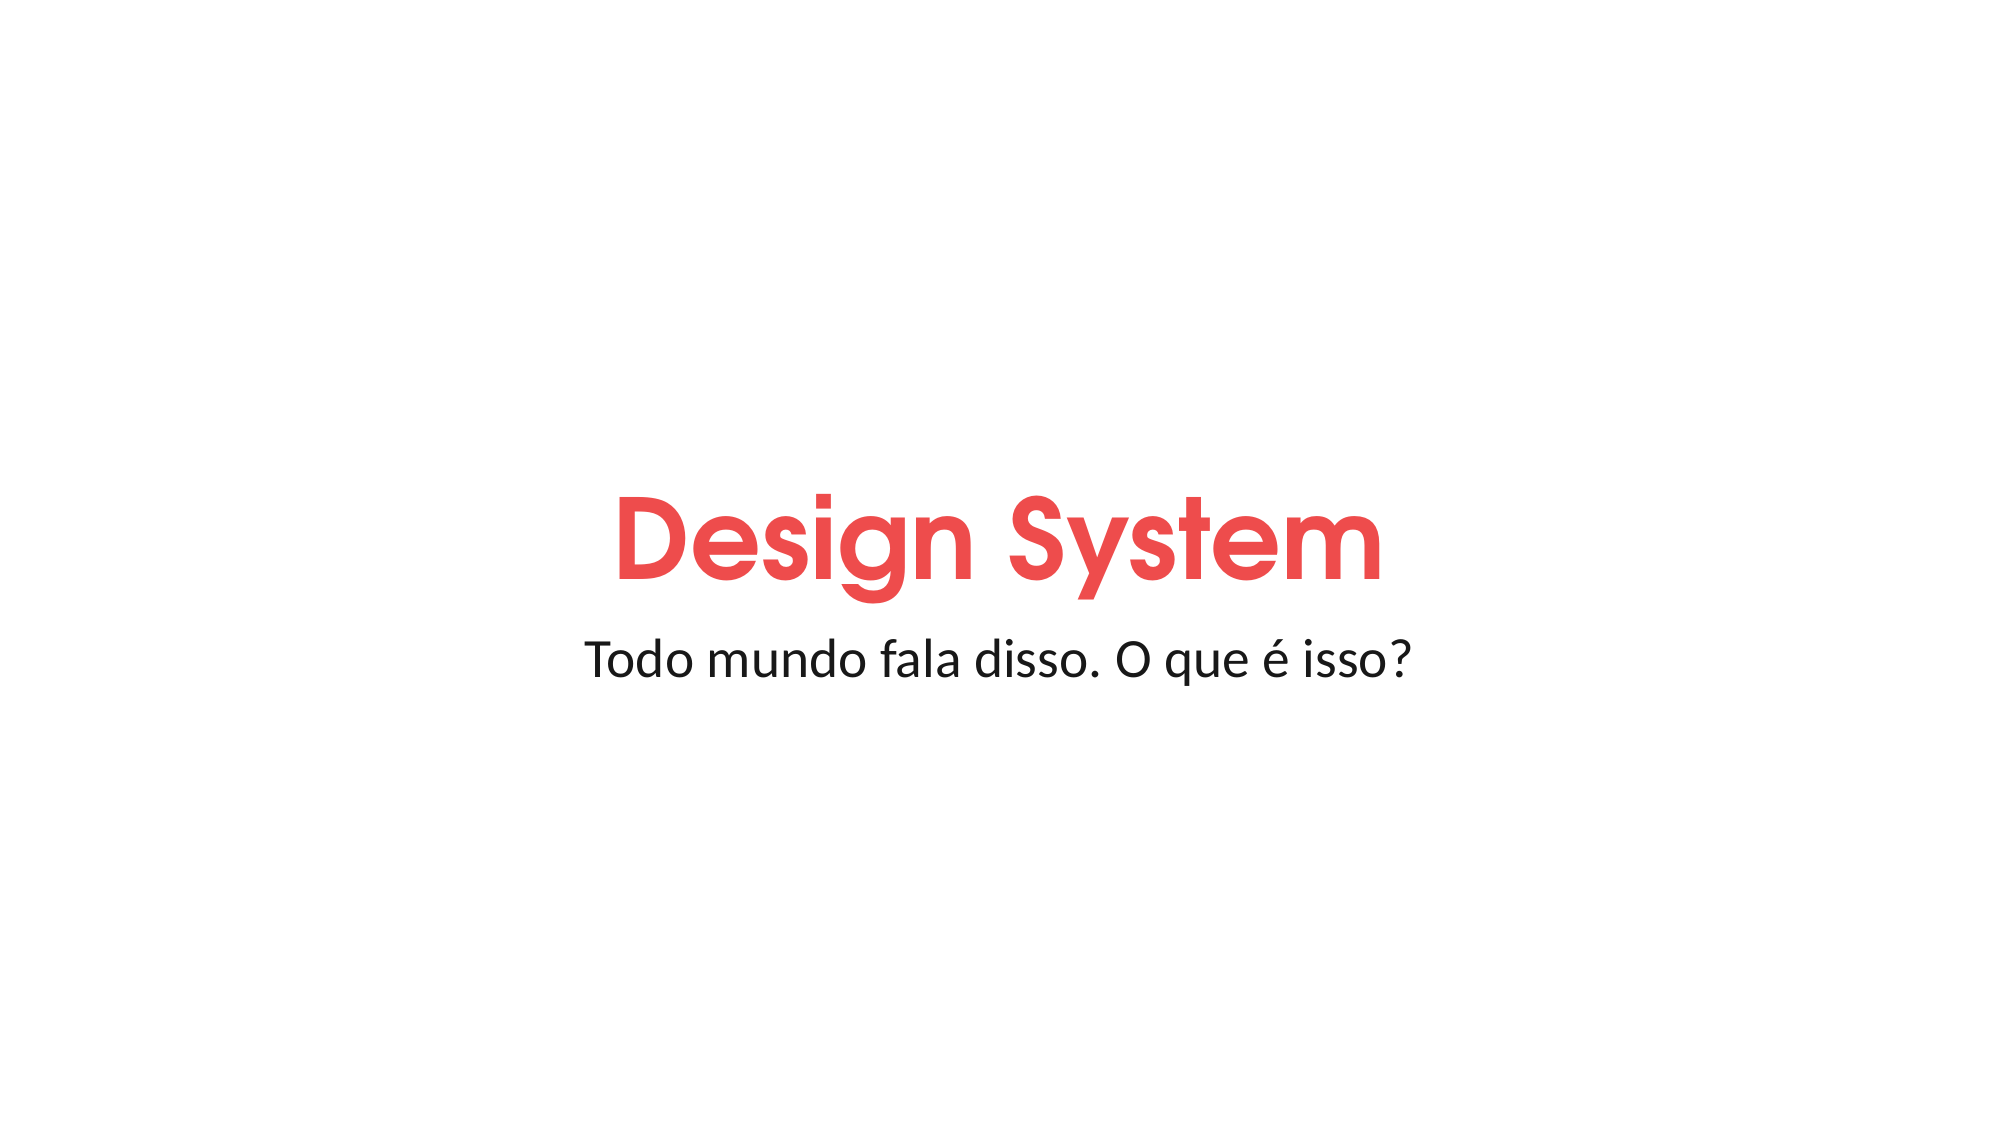

Design System
Todo mundo fala disso. O que é isso?